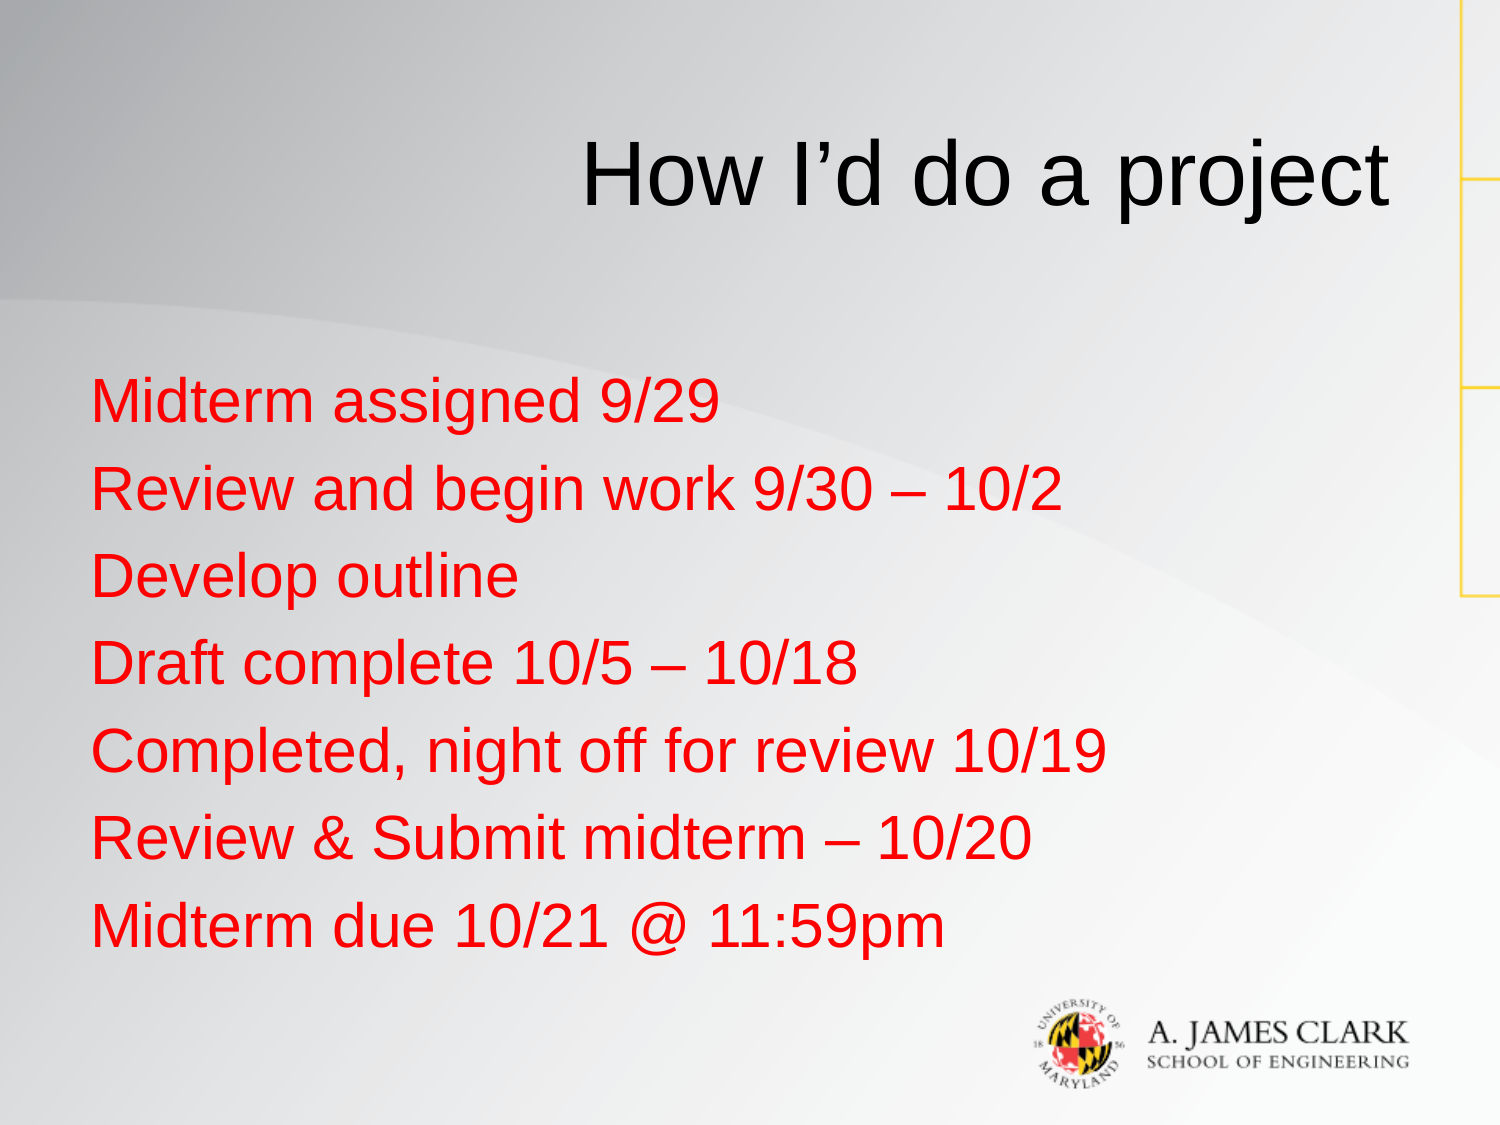

# How I’d do a project
Midterm assigned 9/29
Review and begin work 9/30 – 10/2
Develop outline
Draft complete 10/5 – 10/18
Completed, night off for review 10/19
Review & Submit midterm – 10/20
Midterm due 10/21 @ 11:59pm